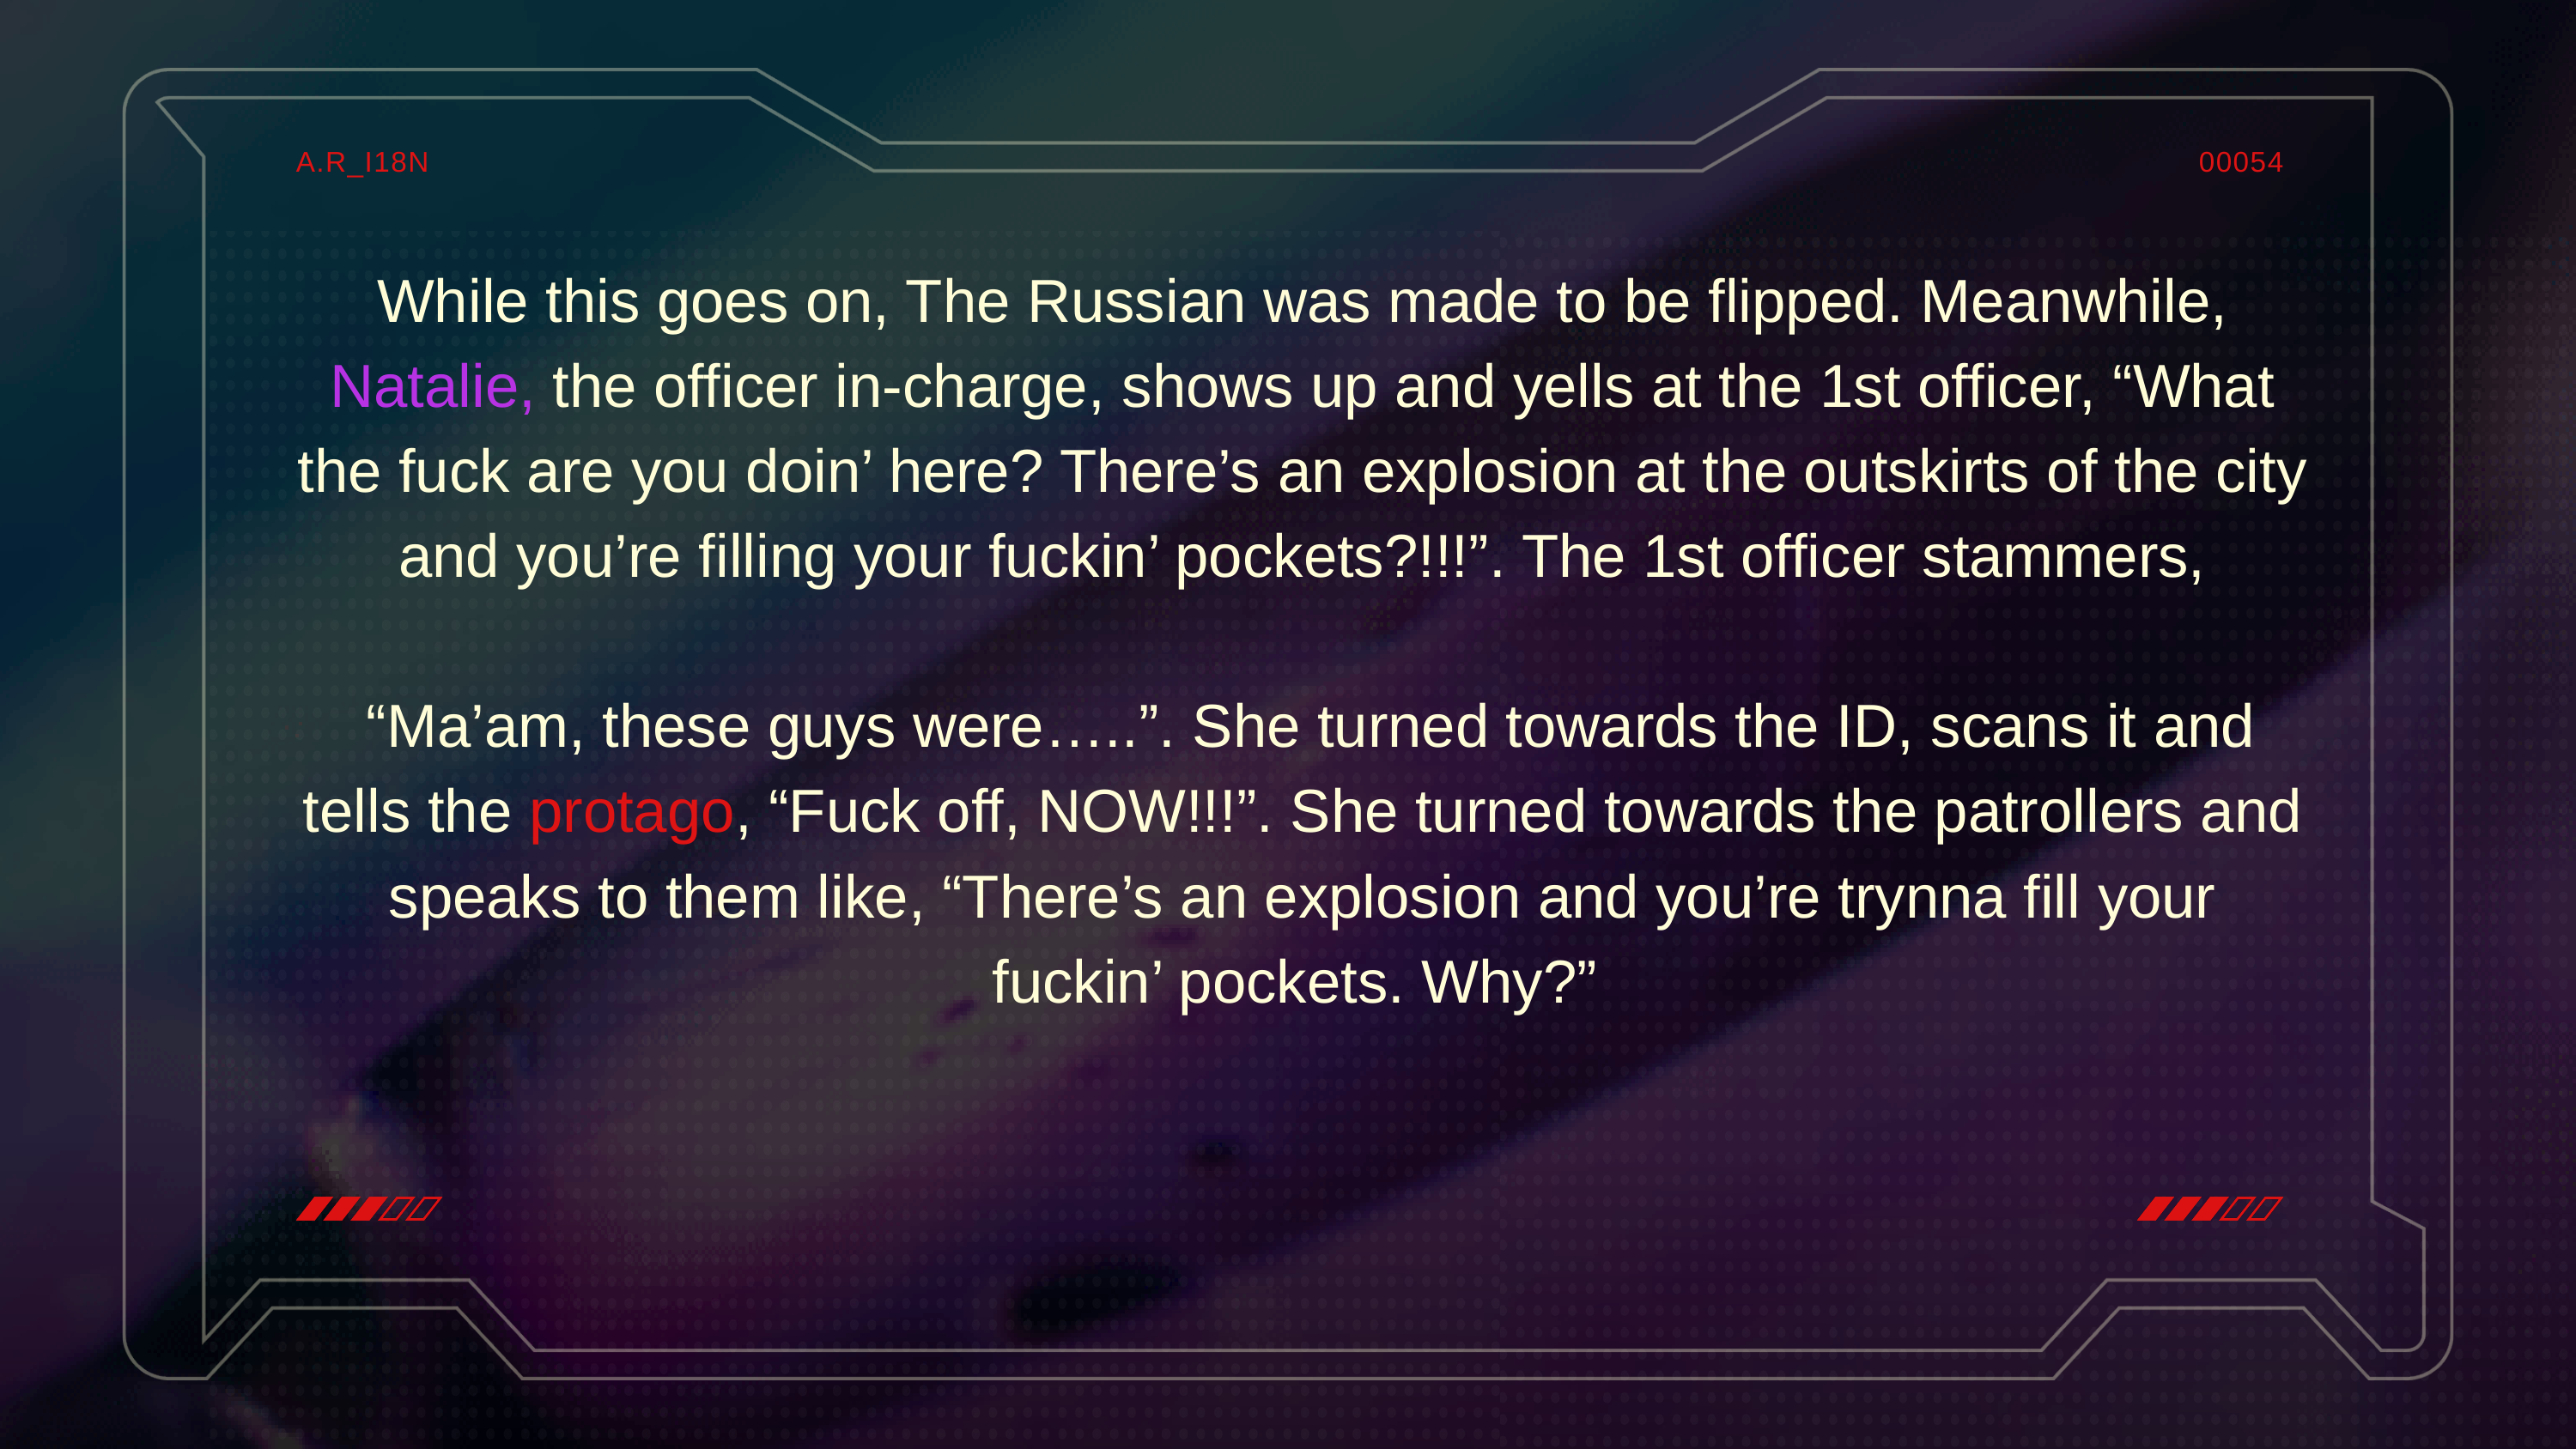

A.R_I18N
00054

While this goes on, The Russian was made to be flipped. Meanwhile, Natalie, the officer in-charge, shows up and yells at the 1st officer, “What the fuck are you doin’ here? There’s an explosion at the outskirts of the city and you’re filling your fuckin’ pockets?!!!”. The 1st officer stammers,

 “Ma’am, these guys were…..”. She turned towards the ID, scans it and tells the protago, “Fuck off, NOW!!!”. She turned towards the patrollers and speaks to them like, “There’s an explosion and you’re trynna fill your fuckin’ pockets. Why?”